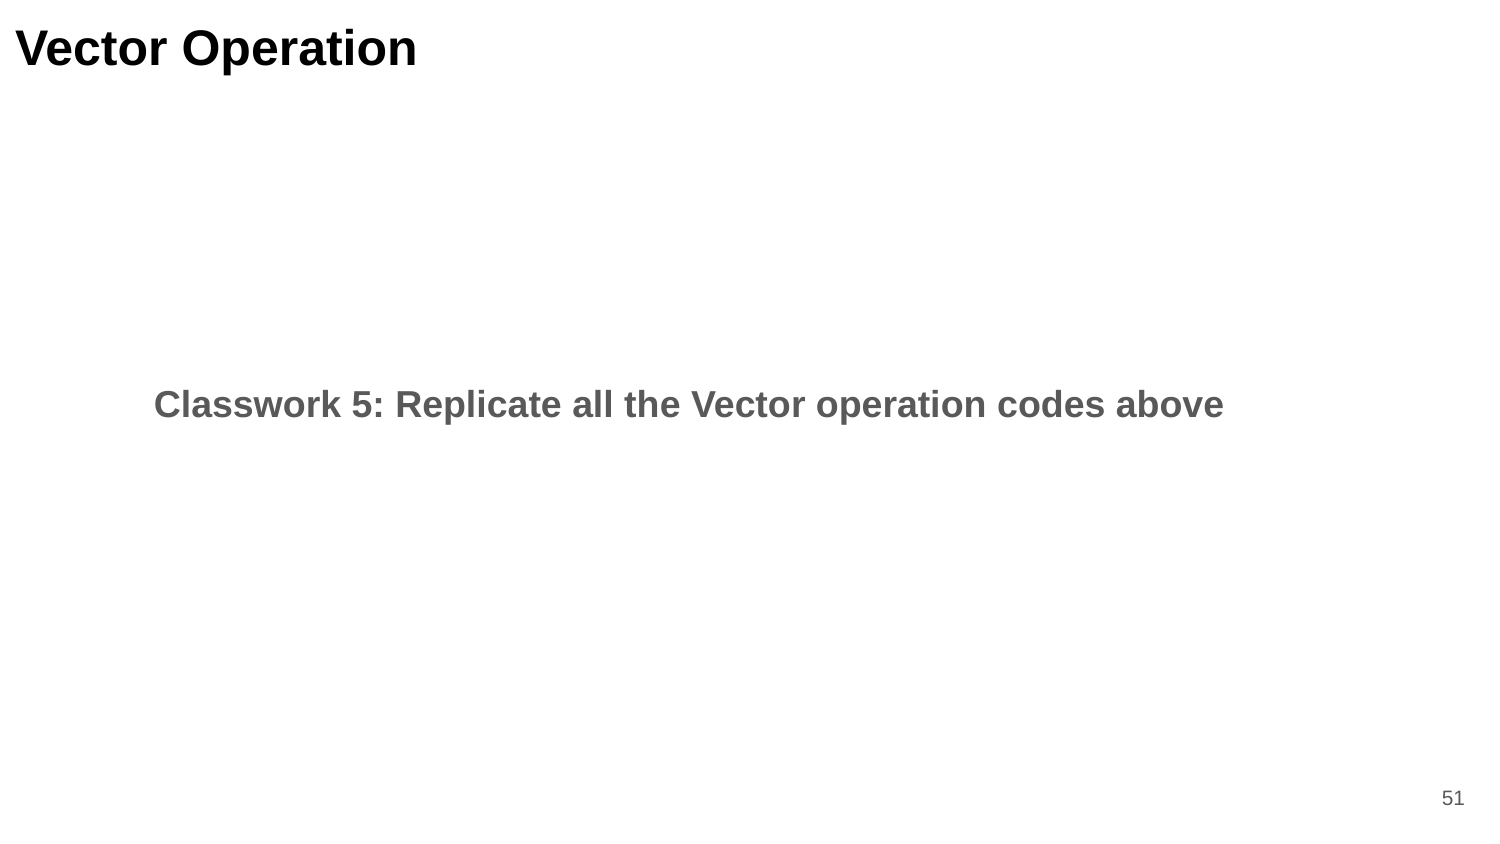

Vector Operation
Classwork 5: Replicate all the Vector operation codes above
51